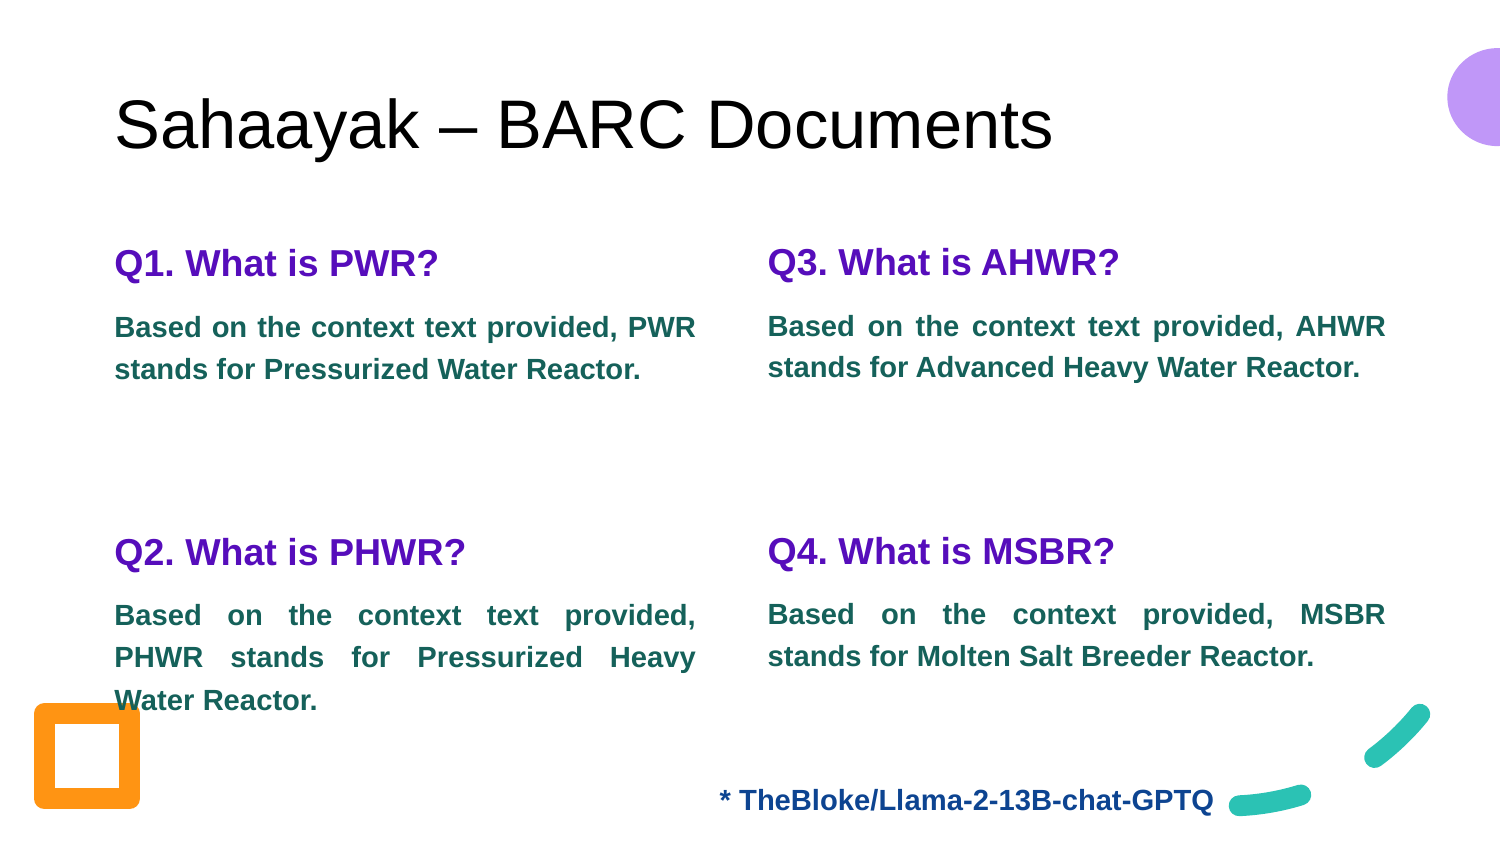

# Sahaayak – BARC Documents
Q3. What is AHWR?
Based on the context text provided, AHWR stands for Advanced Heavy Water Reactor.

Q4. What is MSBR?
Based on the context provided, MSBR stands for Molten Salt Breeder Reactor.
Q1. What is PWR?
Based on the context text provided, PWR stands for Pressurized Water Reactor.

Q2. What is PHWR?
Based on the context text provided, PHWR stands for Pressurized Heavy Water Reactor.

* TheBloke/Llama-2-13B-chat-GPTQ